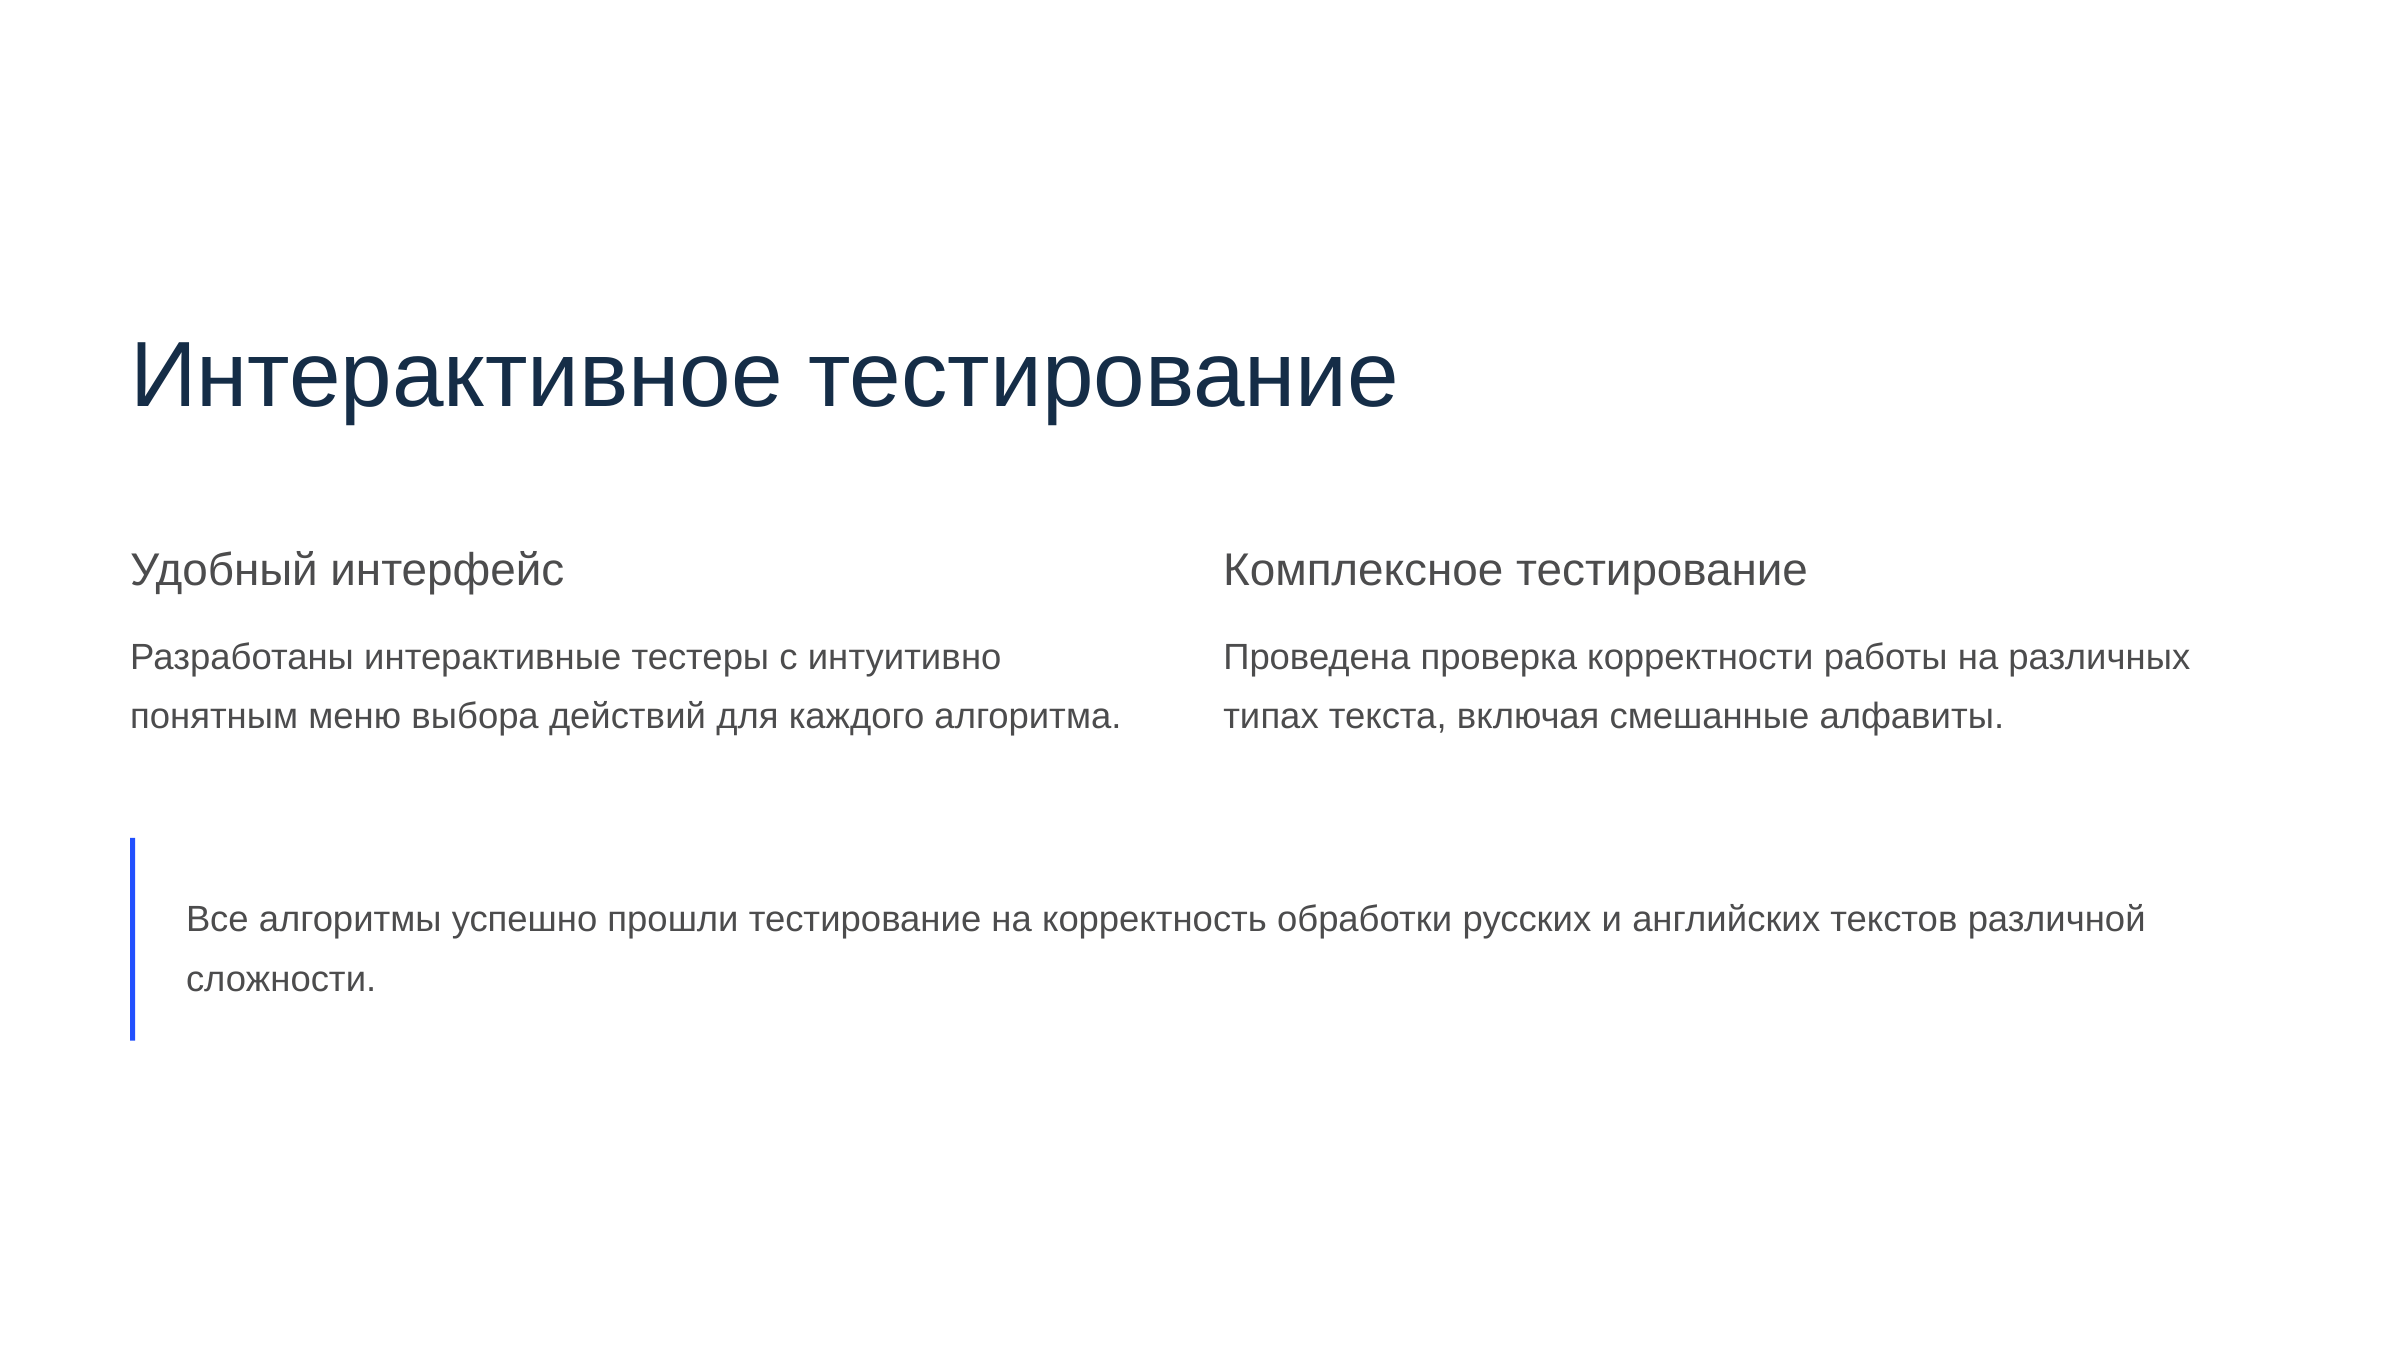

Интерактивное тестирование
Удобный интерфейс
Комплексное тестирование
Разработаны интерактивные тестеры с интуитивно понятным меню выбора действий для каждого алгоритма.
Проведена проверка корректности работы на различных типах текста, включая смешанные алфавиты.

Все алгоритмы успешно прошли тестирование на корректность обработки русских и английских текстов различной сложности.